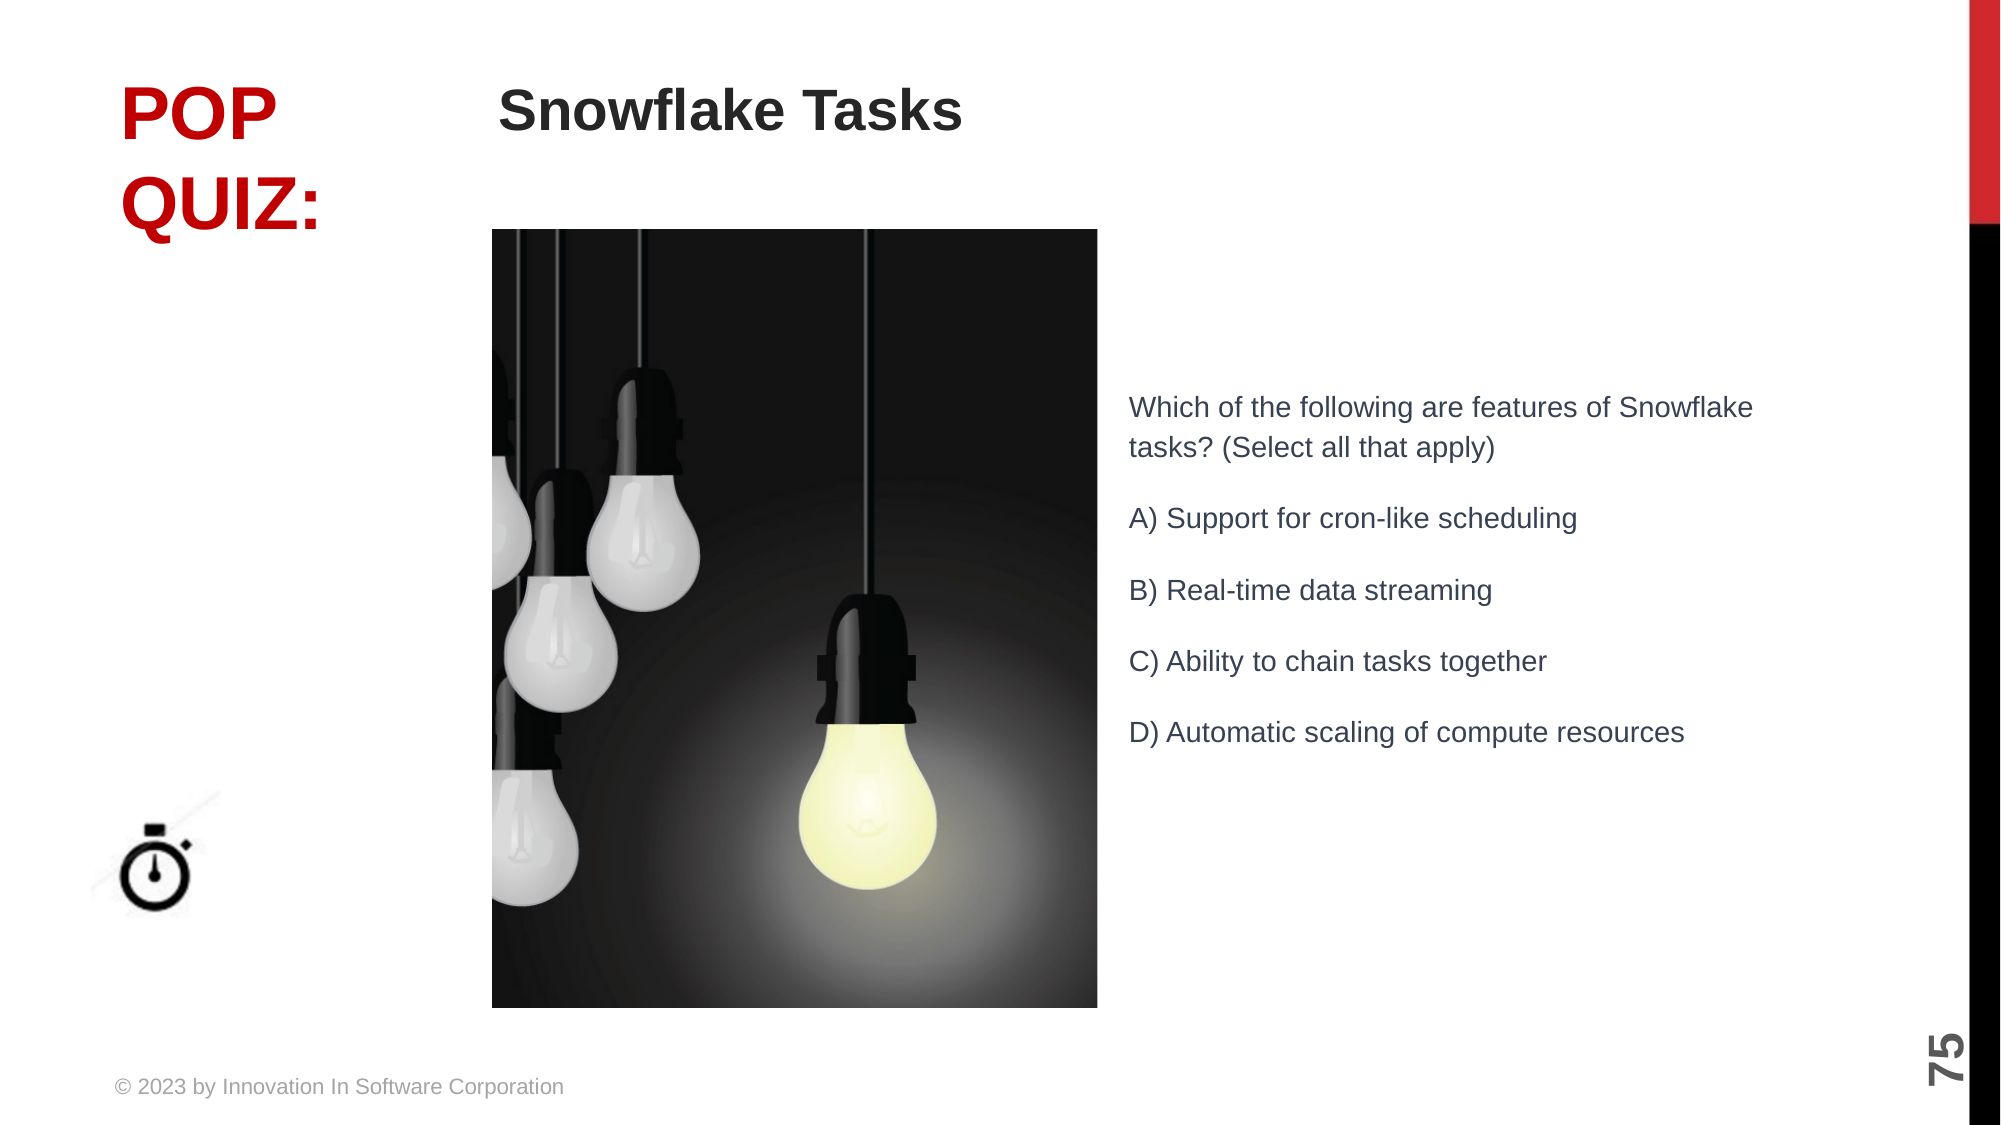

# Snowflake Tasks

Which of the following are features of Snowflake tasks? (Select all that apply)
A) Support for cron-like scheduling
B) Real-time data streaming
C) Ability to chain tasks together
D) Automatic scaling of compute resources

5 MINUTES
75
© 2023 by Innovation In Software Corporation